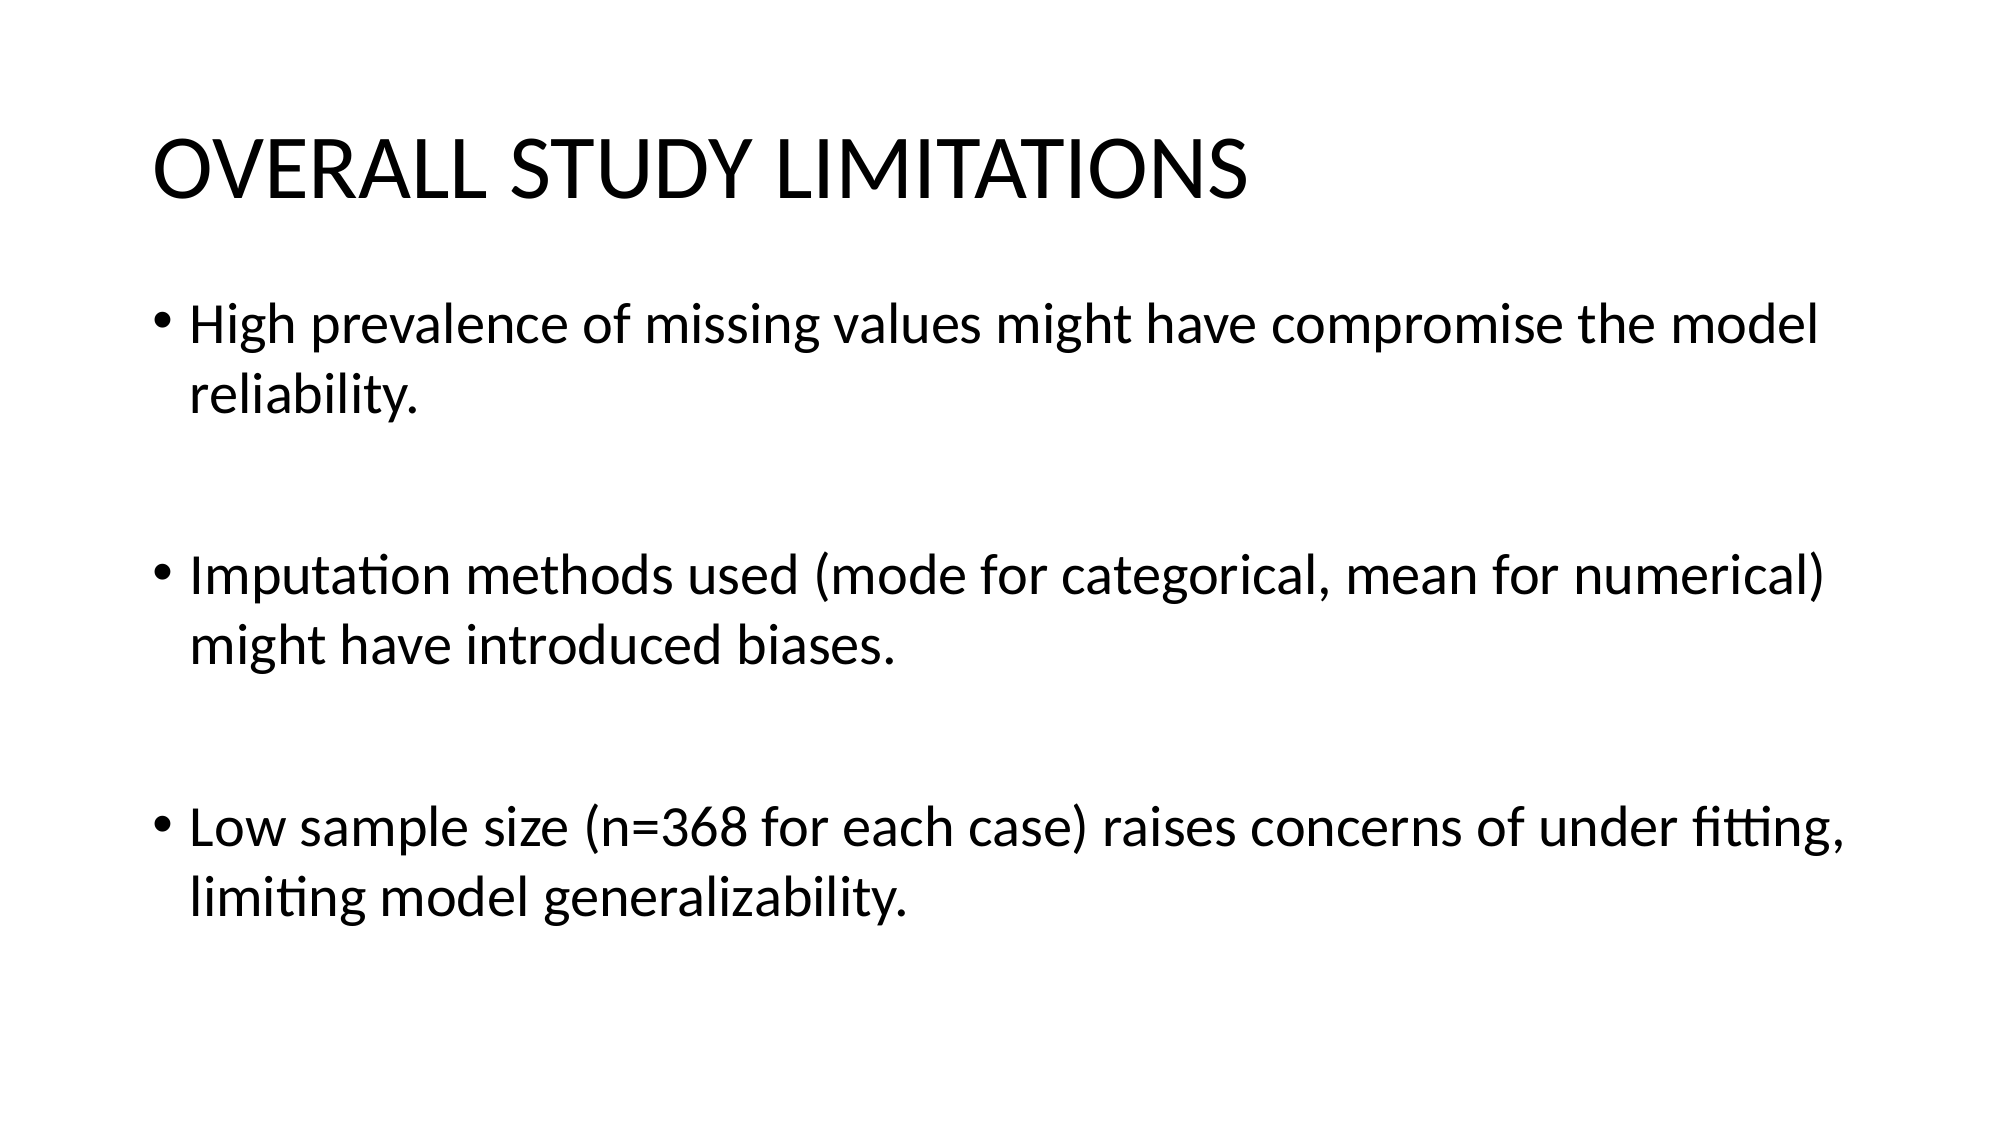

# OVERALL STUDY LIMITATIONS
High prevalence of missing values might have compromise the model reliability.

Imputation methods used (mode for categorical, mean for numerical) might have introduced biases.

Low sample size (n=368 for each case) raises concerns of under fitting, limiting model generalizability.